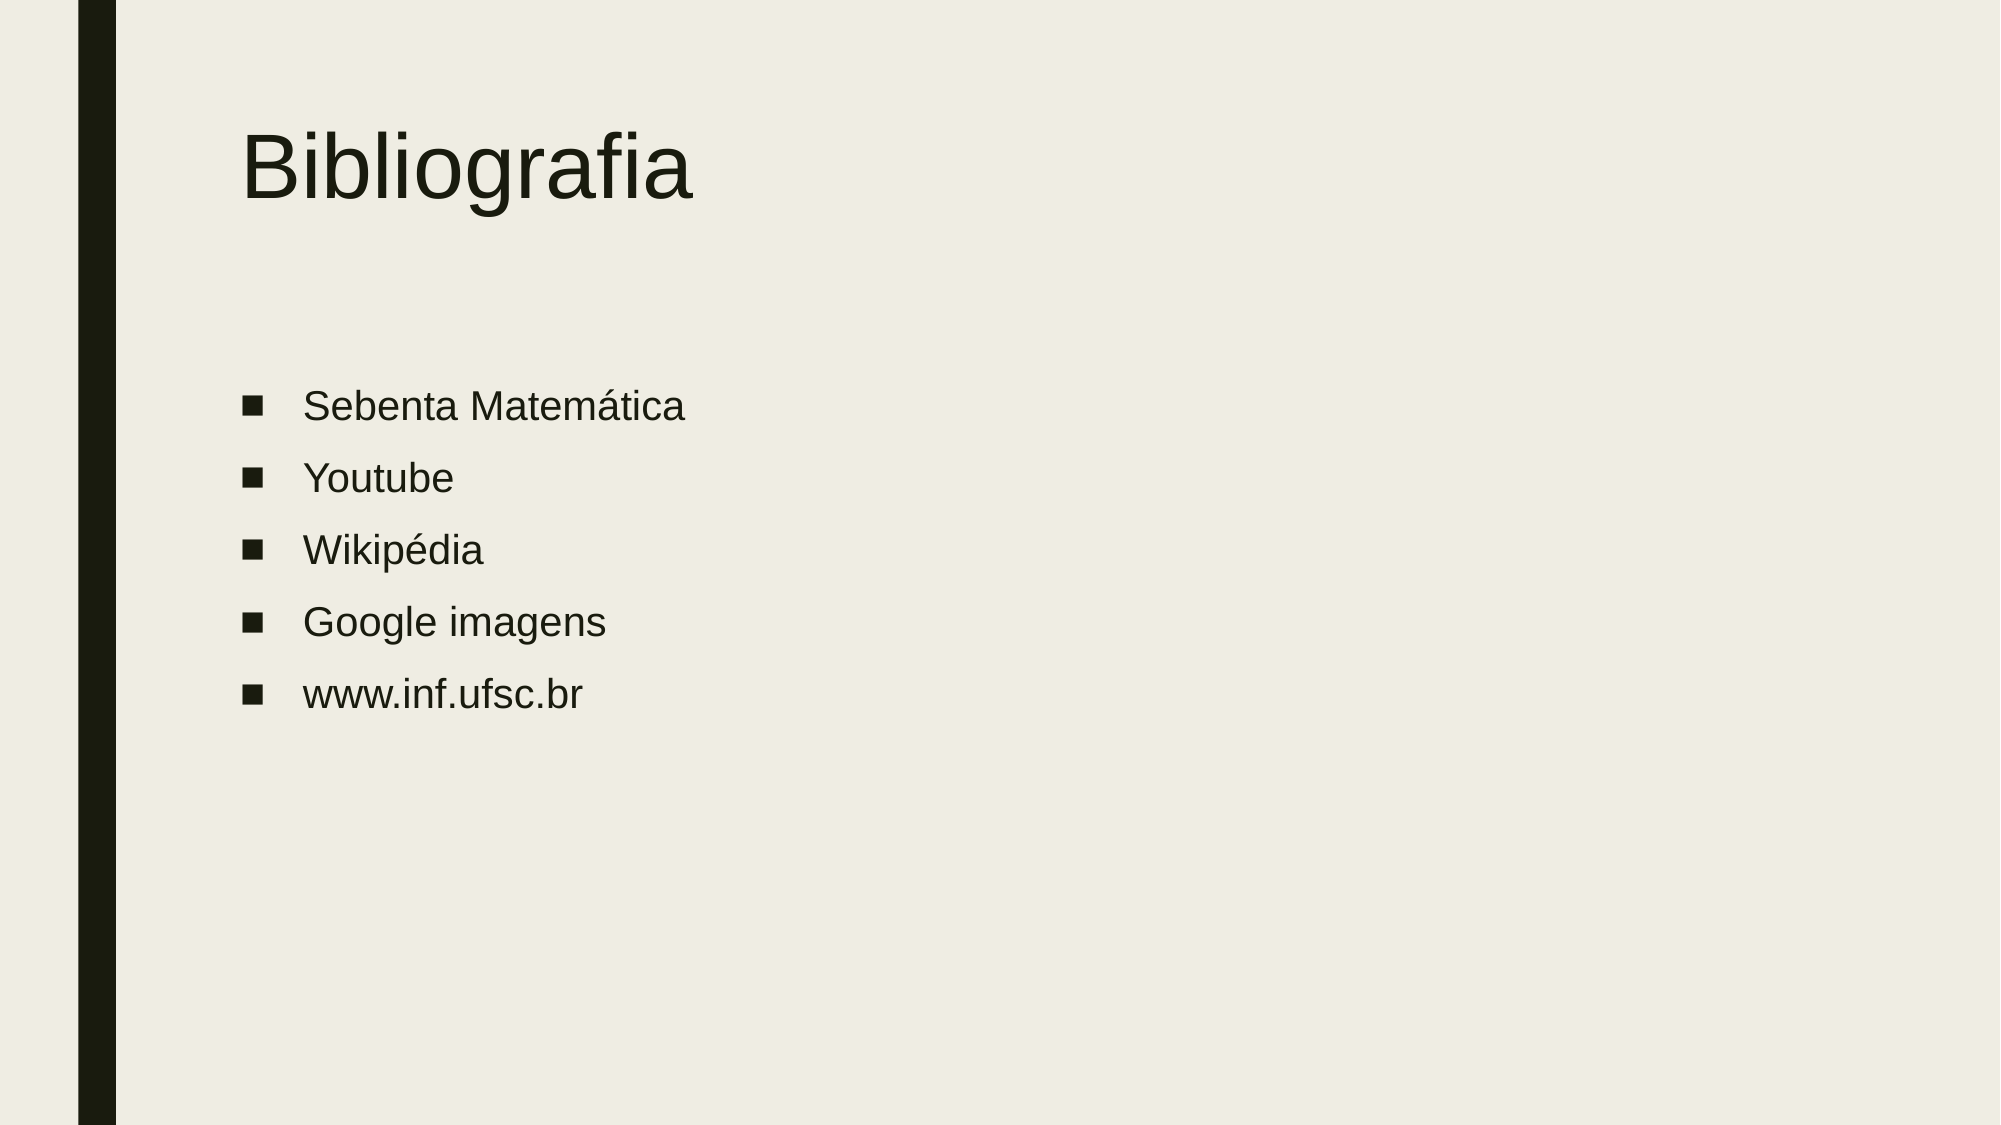

# Bibliografia
Sebenta Matemática
Youtube
Wikipédia
Google imagens
www.inf.ufsc.br